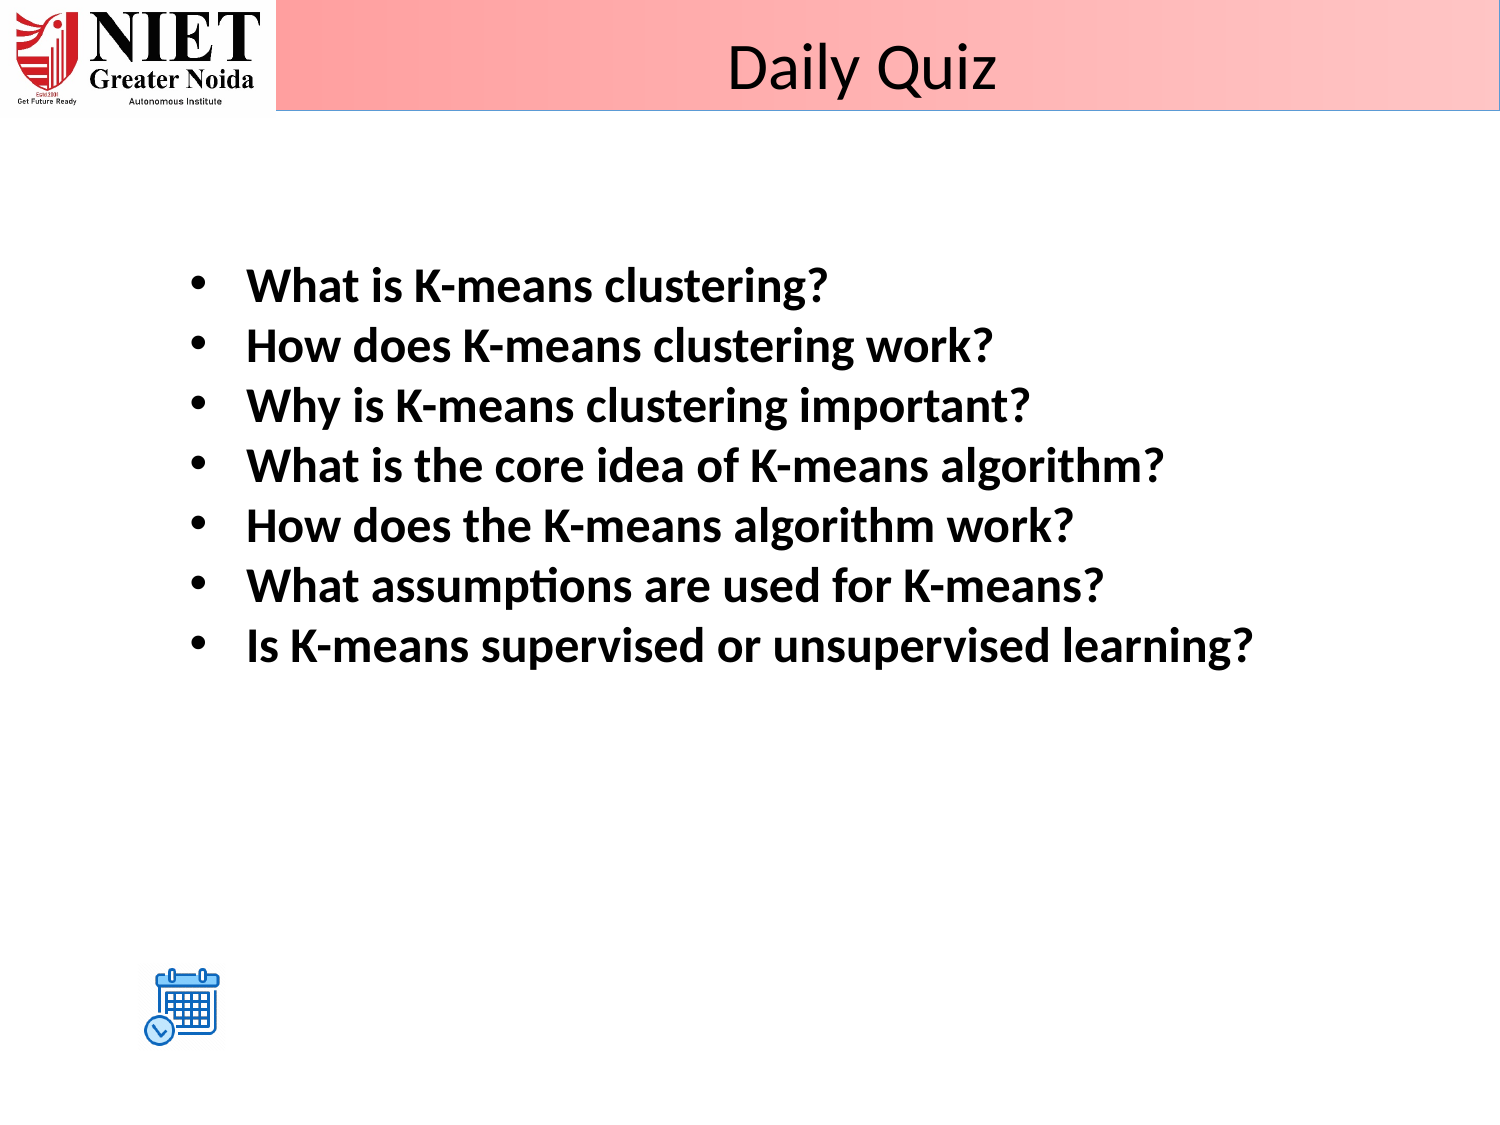

01/07/24
Unit 3
81
Daily Quiz
What is K-means clustering?
How does K-means clustering work?
Why is K-means clustering important?
What is the core idea of K-means algorithm?
How does the K-means algorithm work?
What assumptions are used for K-means?
Is K-means supervised or unsupervised learning?